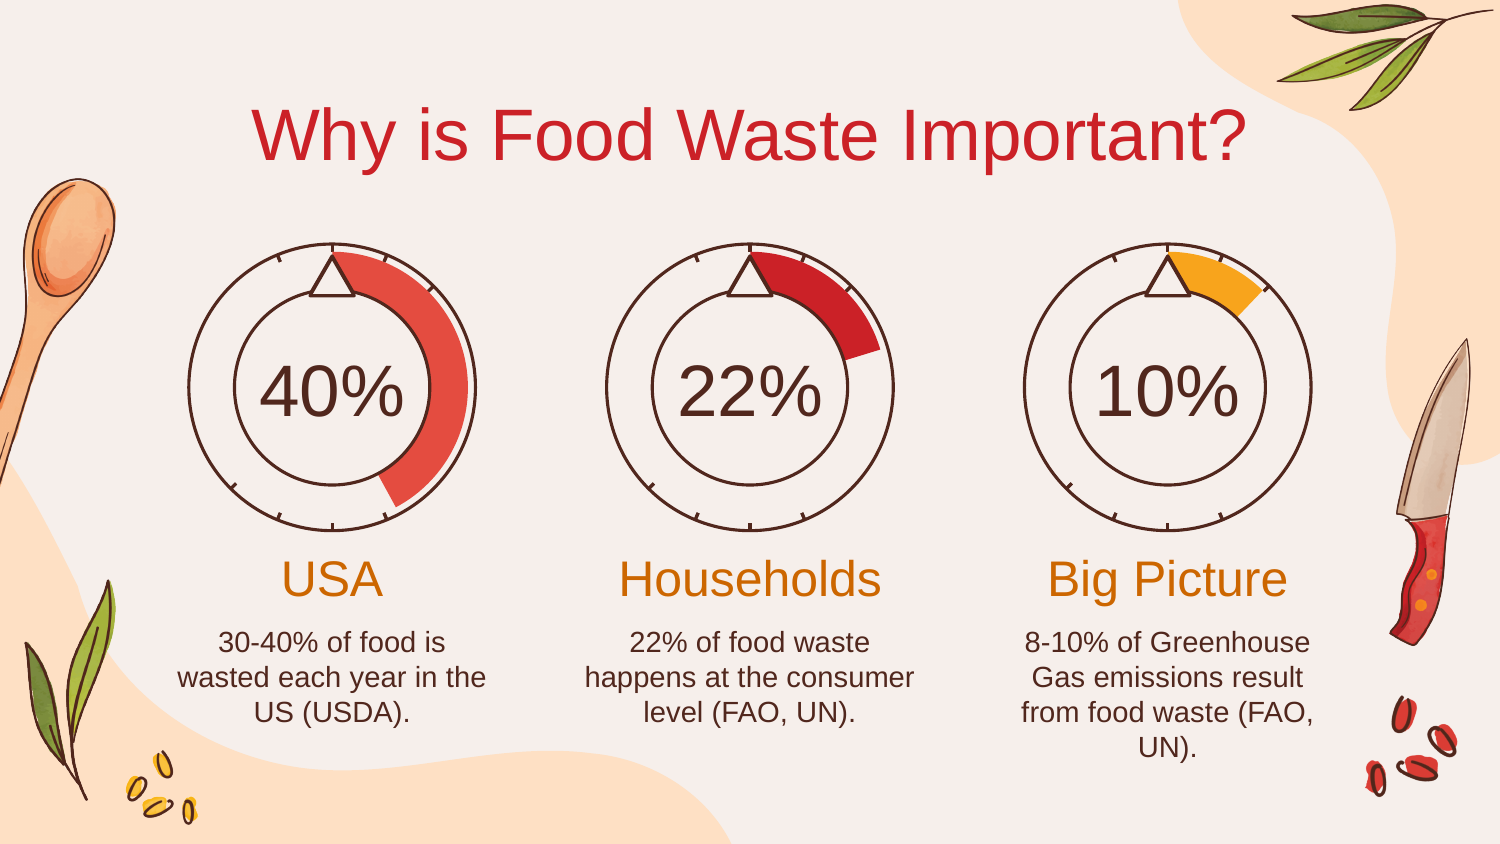

Why is Food Waste Important?

# 40%
22%
10%
USA
Households
Big Picture
22% of food waste happens at the consumer level (FAO, UN).
30-40% of food is wasted each year in the US (USDA).
8-10% of Greenhouse Gas emissions result from food waste (FAO, UN).